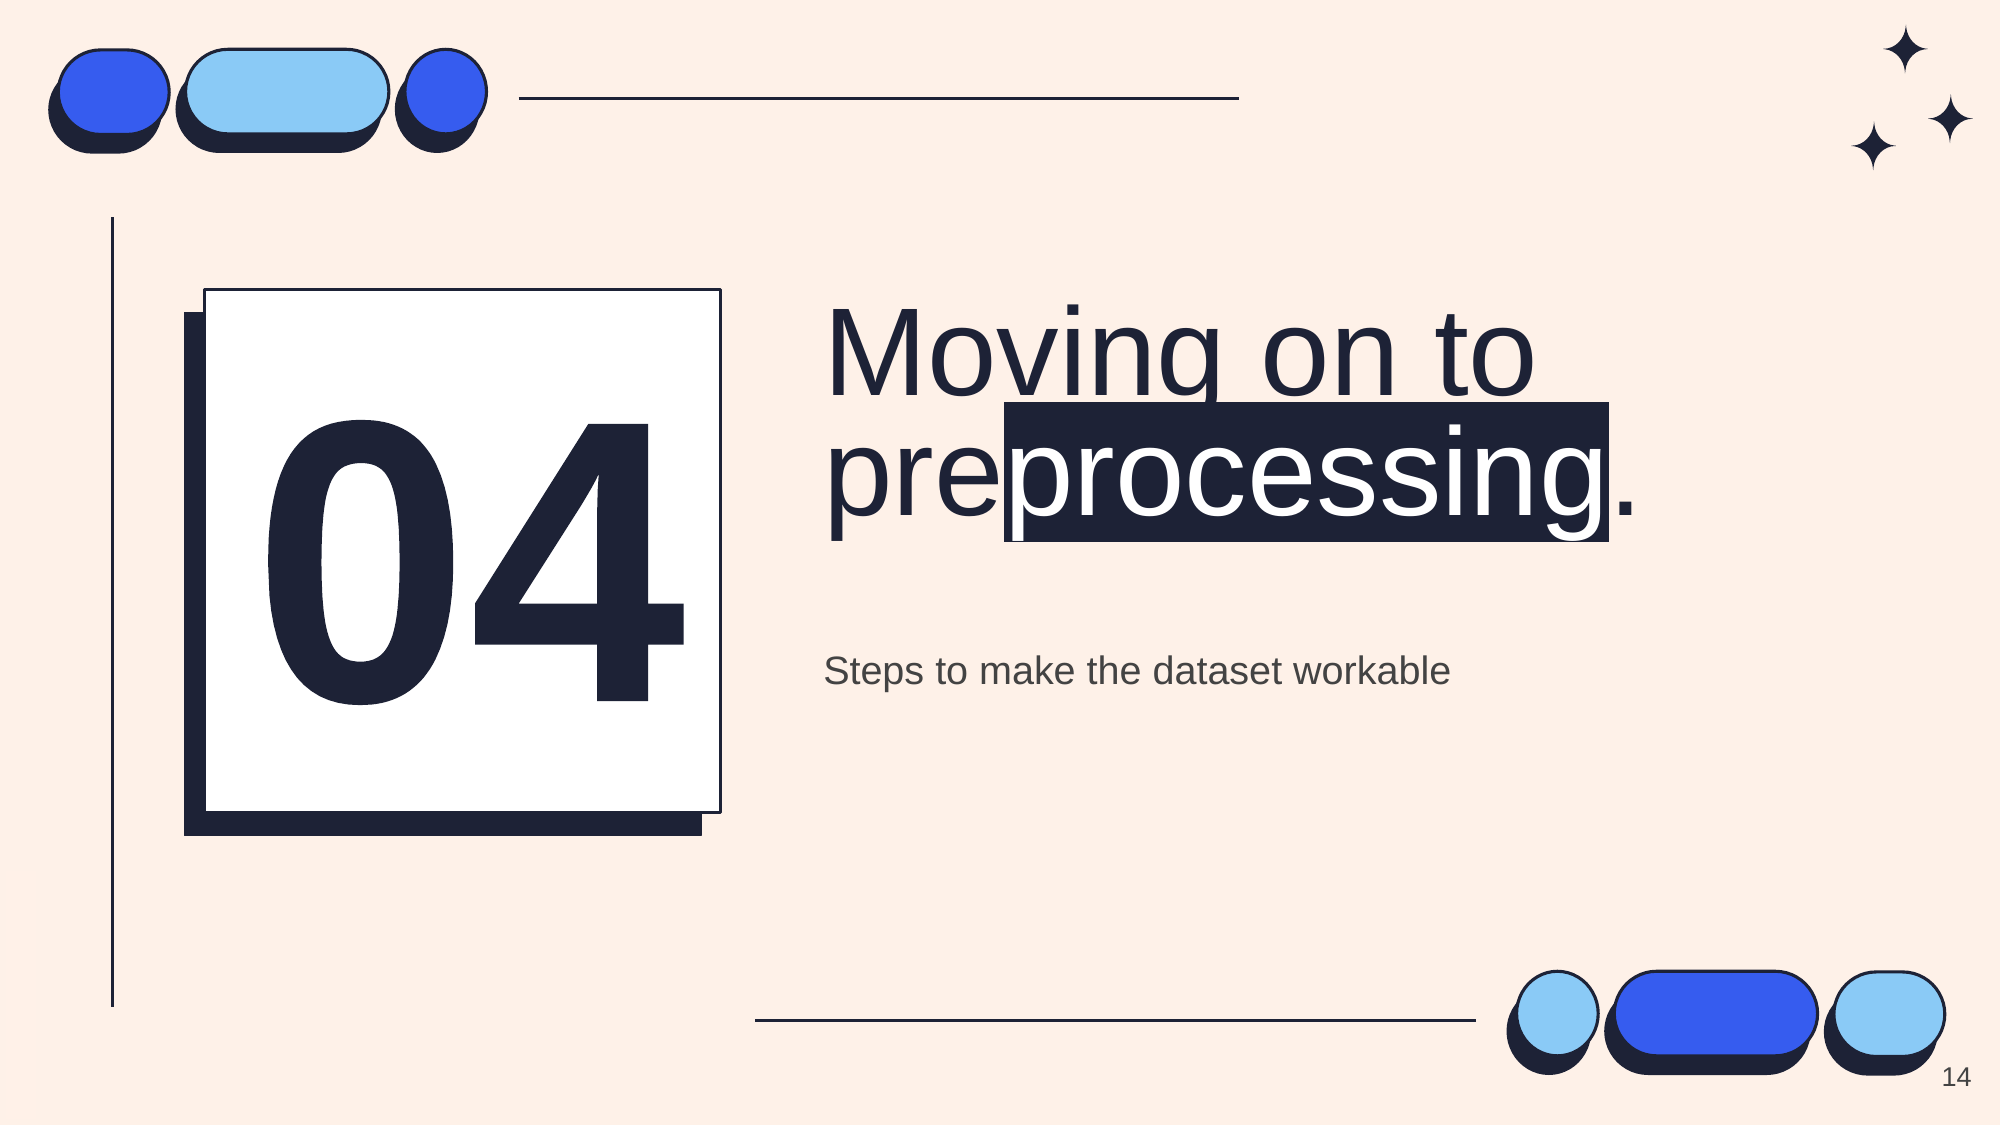

# Moving on to preprocessing.

04
Steps to make the dataset workable

14